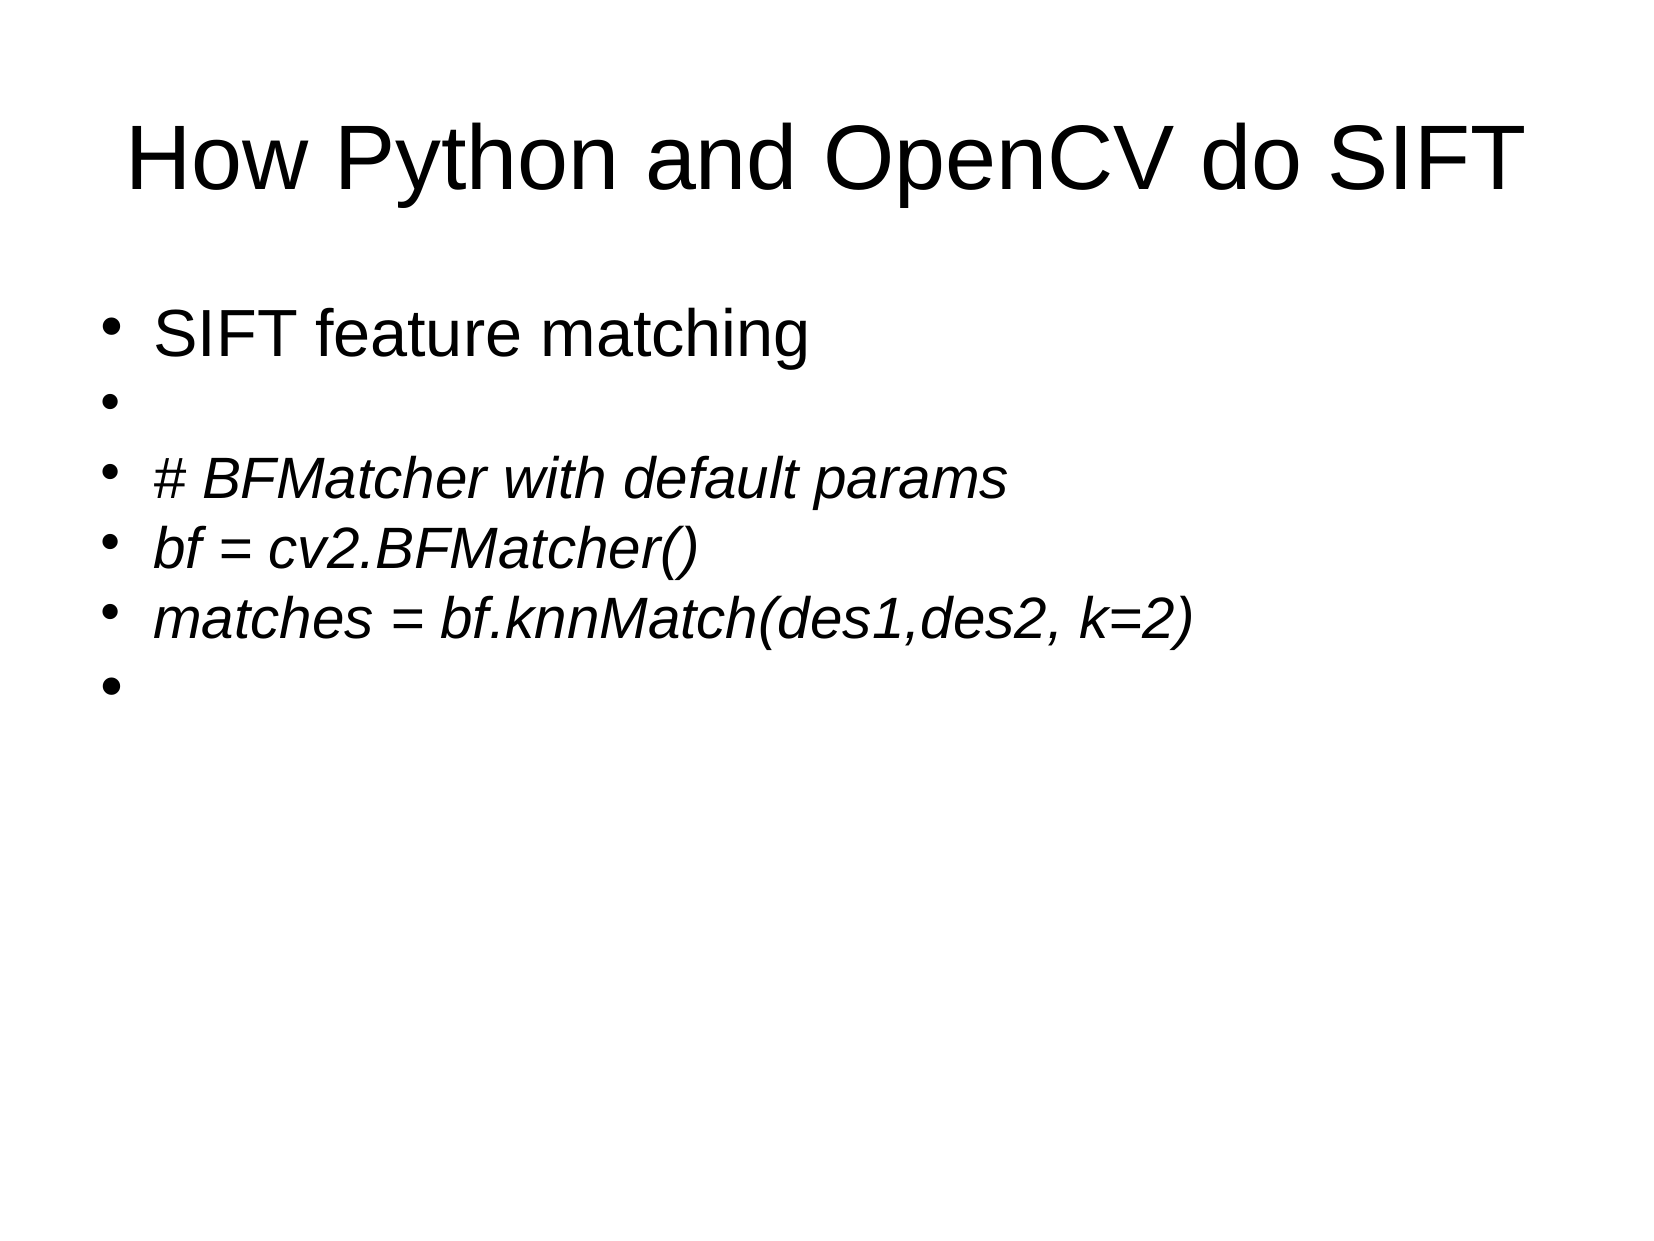

How Python and OpenCV do SIFT
SIFT feature matching

# BFMatcher with default params
bf = cv2.BFMatcher()
matches = bf.knnMatch(des1,des2, k=2)